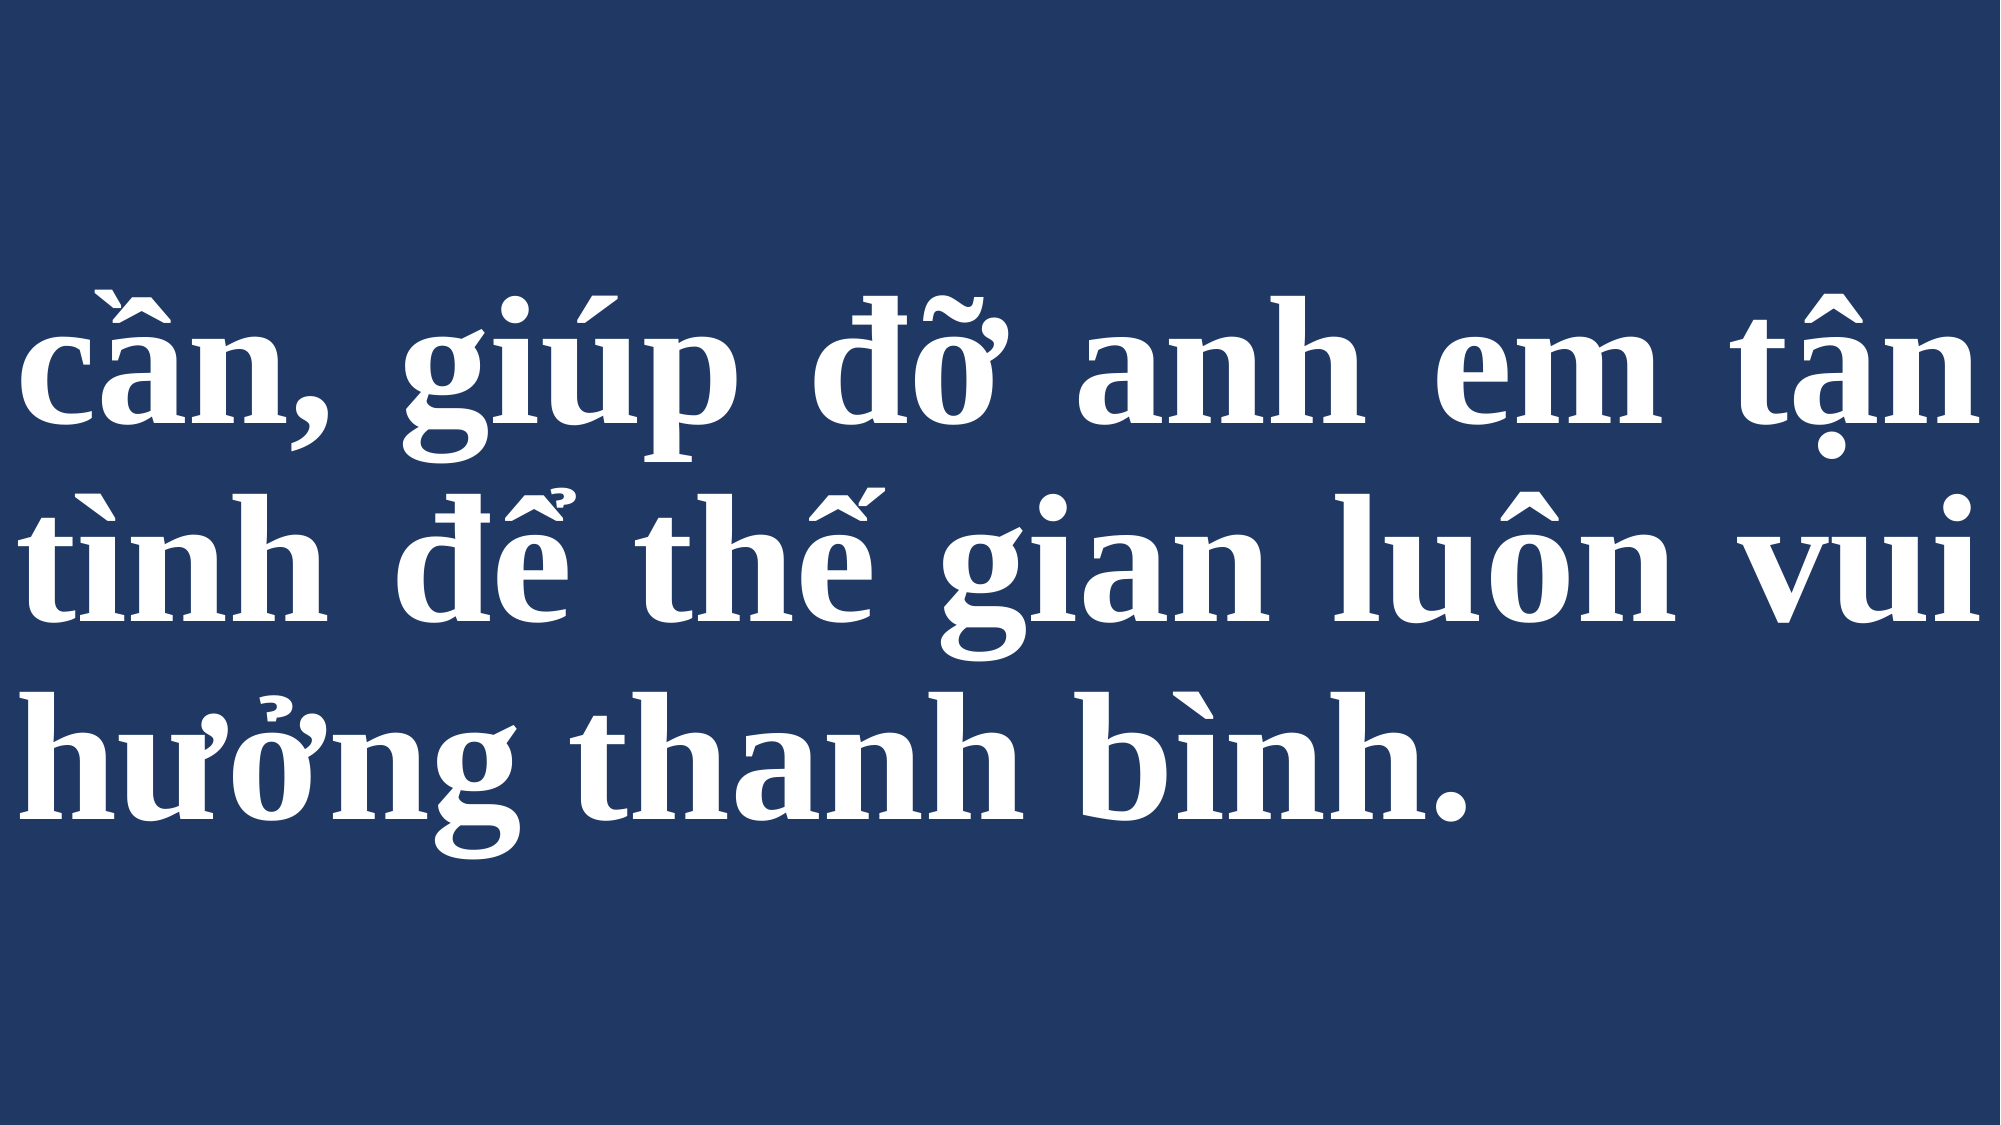

# cần, giúp đỡ anh em tận tình để thế gian luôn vui hưởng thanh bình.